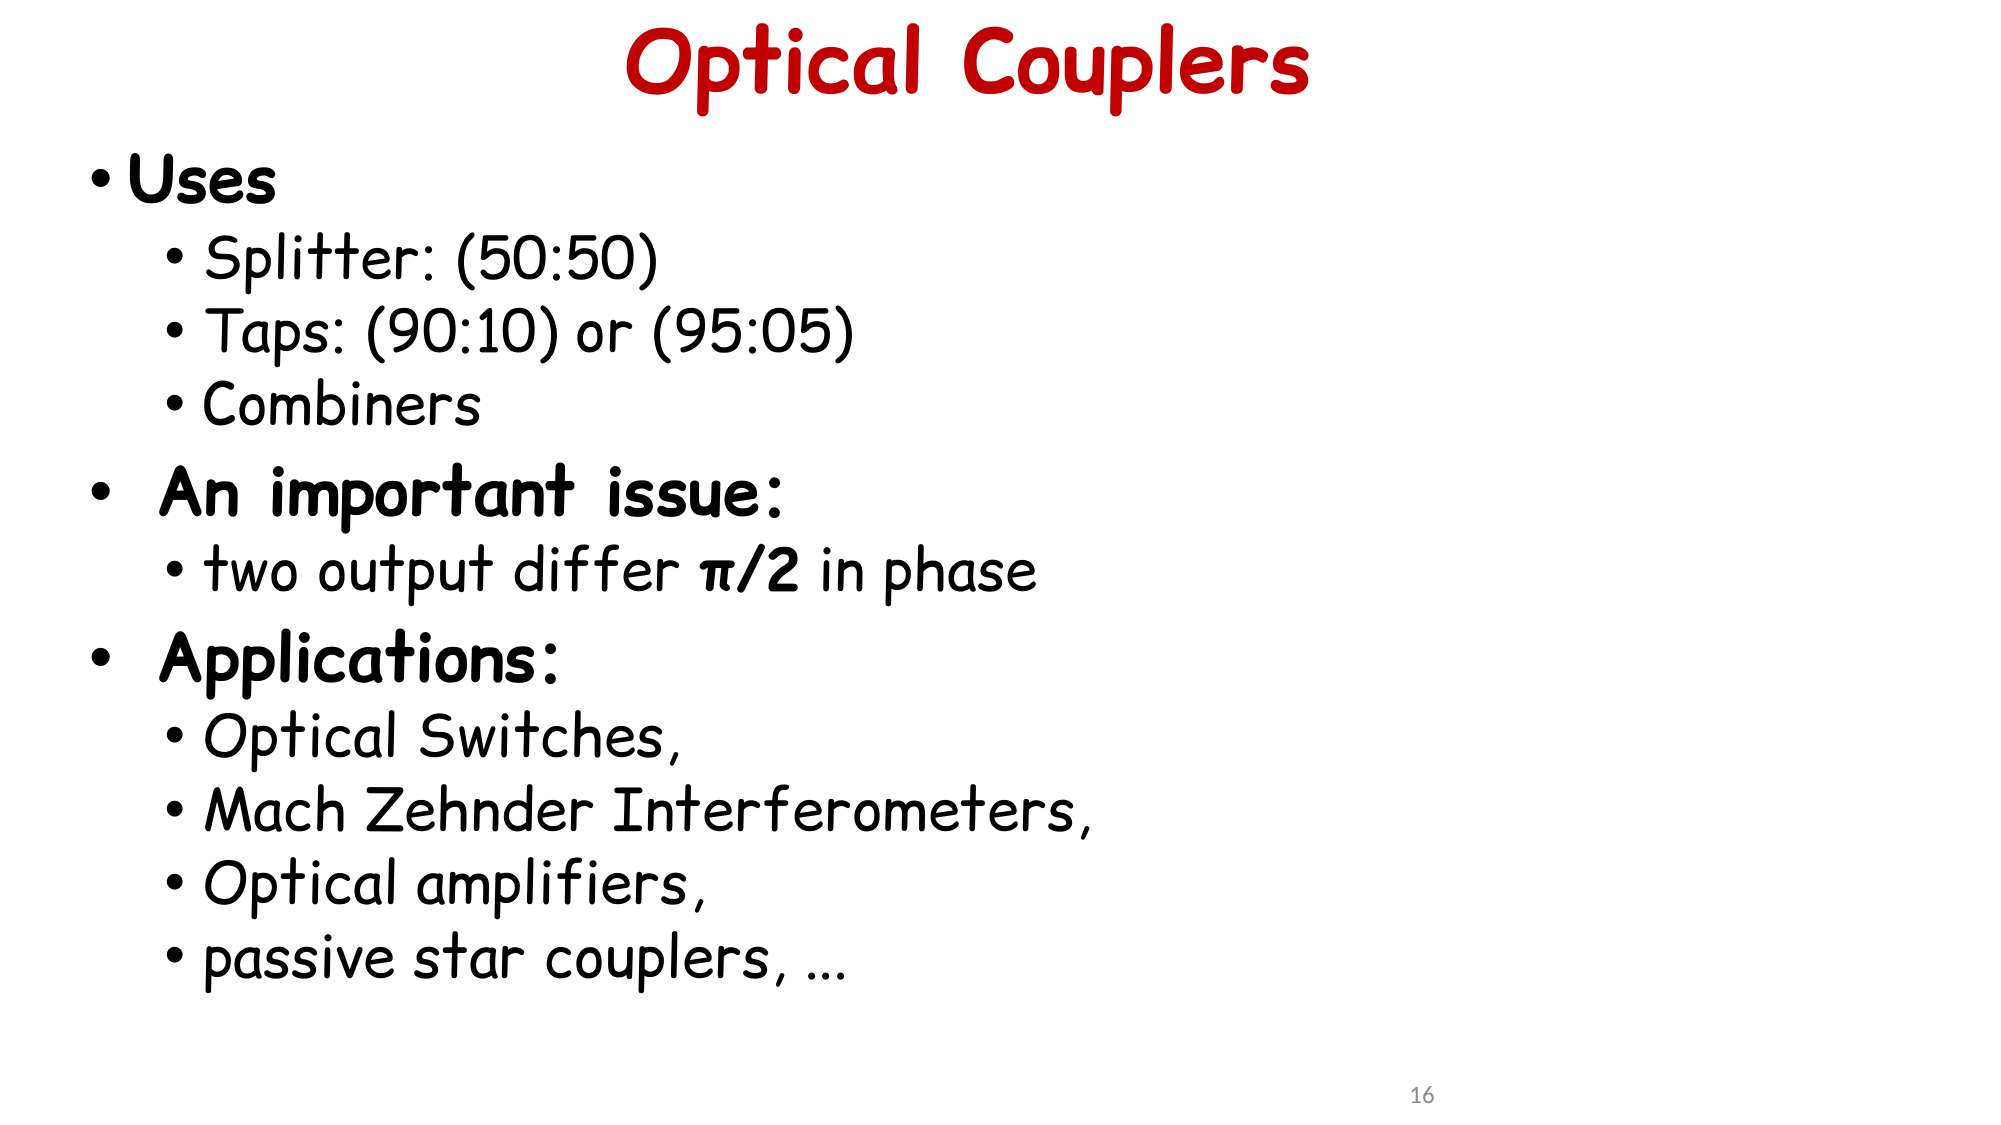

Optical Couplers
Uses
Splitter: (50:50)
Taps: (90:10) or (95:05)
Combiners
 An important issue:
two output differ π/2 in phase
 Applications:
Optical Switches,
Mach Zehnder Interferometers,
Optical amplifiers,
passive star couplers, ...
16